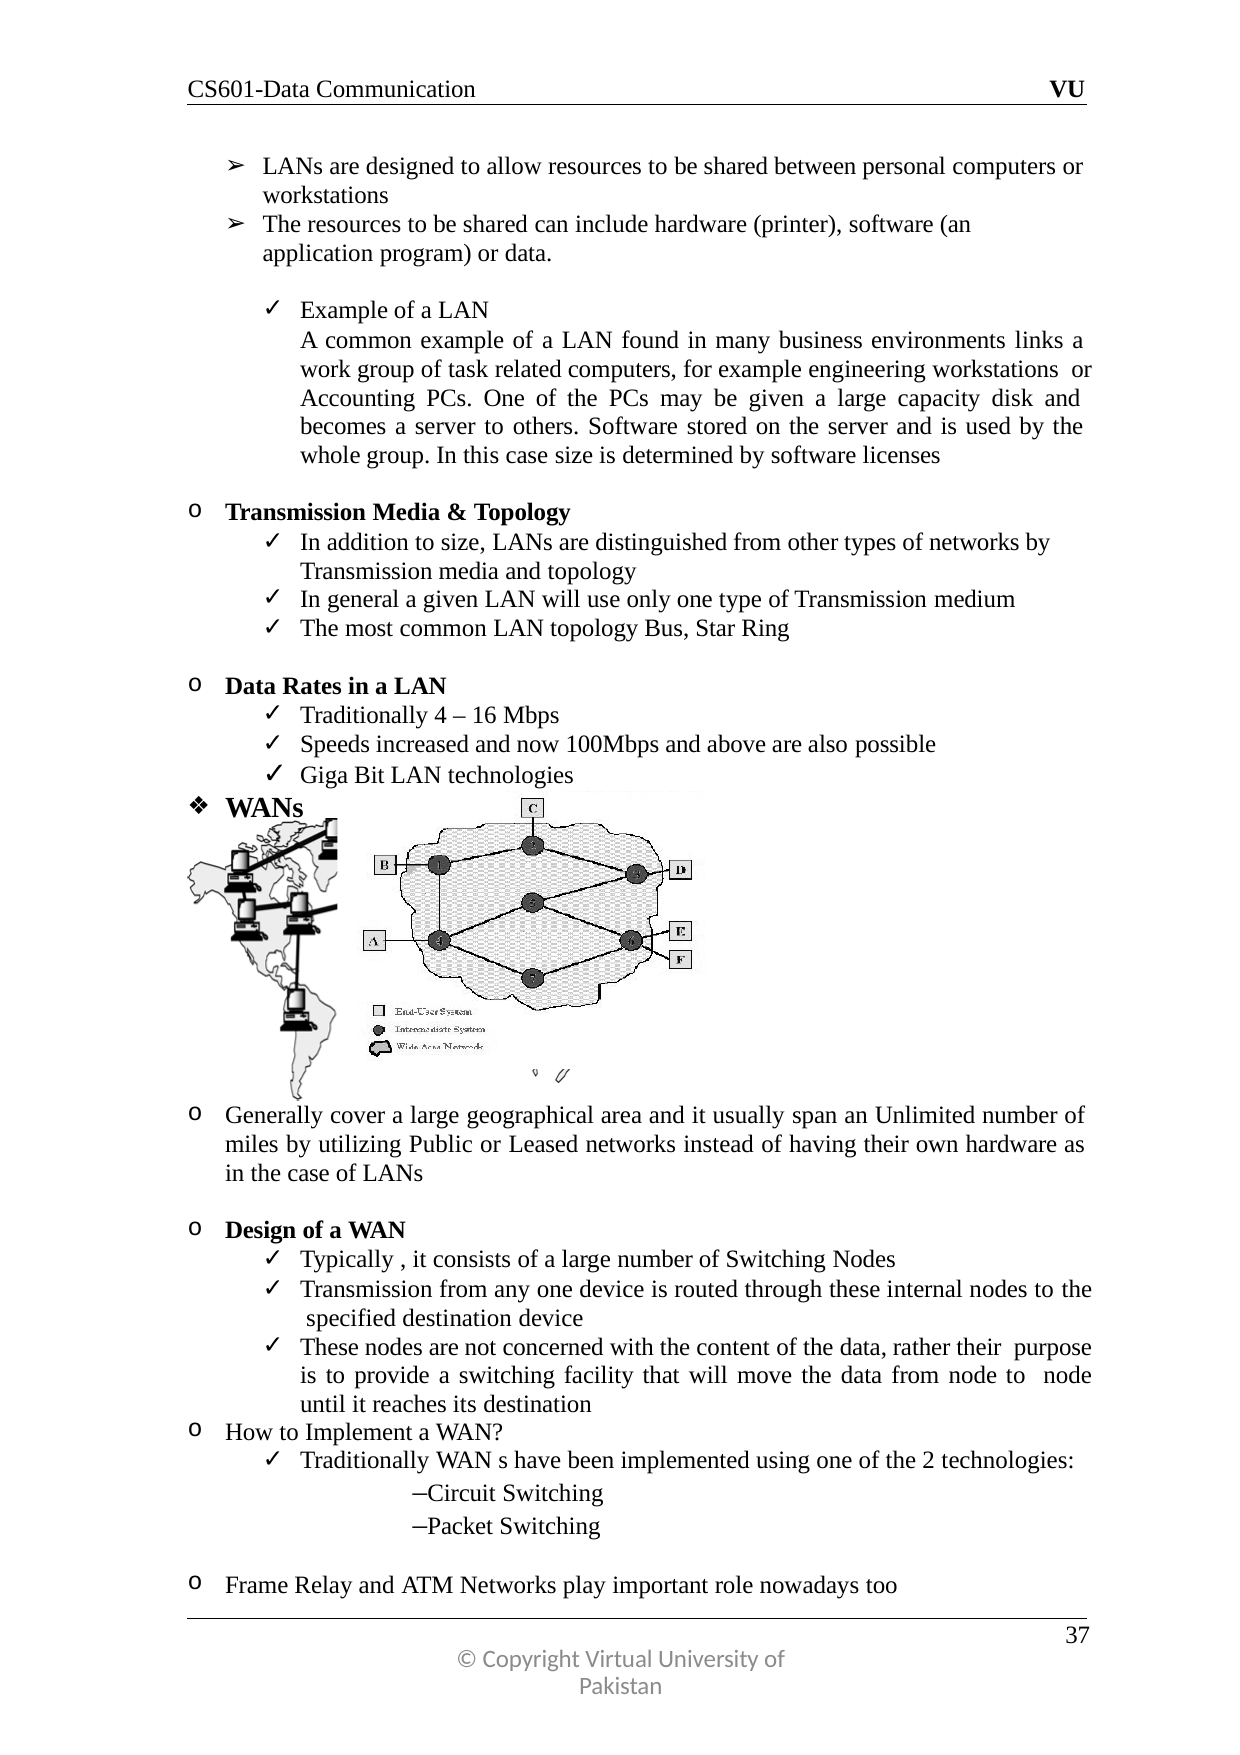

CS601-Data Communication	VU

LANs are designed to allow resources to be shared between personal computers or  workstations
The resources to be shared can include hardware (printer), software (an  application program) or data.

Example of a LAN
A common example of a LAN found in many business environments links a  work group of task related computers, for example engineering workstations  or Accounting PCs. One of the PCs may be given a large capacity disk and  becomes a server to others. Software stored on the server and is used by the  whole group. In this case size is determined by software licenses

Transmission Media & Topology
In addition to size, LANs are distinguished from other types of networks by  Transmission media and topology
In general a given LAN will use only one type of Transmission medium
The most common LAN topology Bus, Star Ring

Data Rates in a LAN
Traditionally 4 – 16 Mbps
Speeds increased and now 100Mbps and above are also possible
Giga Bit LAN technologies
WANs

Generally cover a large geographical area and it usually span an Unlimited number of  miles by utilizing Public or Leased networks instead of having their own hardware as  in the case of LANs

Design of a WAN
Typically , it consists of a large number of Switching Nodes
Transmission from any one device is routed through these internal nodes to the  specified destination device
These nodes are not concerned with the content of the data, rather their  purpose is to provide a switching facility that will move the data from node to  node until it reaches its destination
How to Implement a WAN?
Traditionally WAN s have been implemented using one of the 2 technologies:
–Circuit Switching
–Packet Switching

Frame Relay and ATM Networks play important role nowadays too

37
© Copyright Virtual University of Pakistan